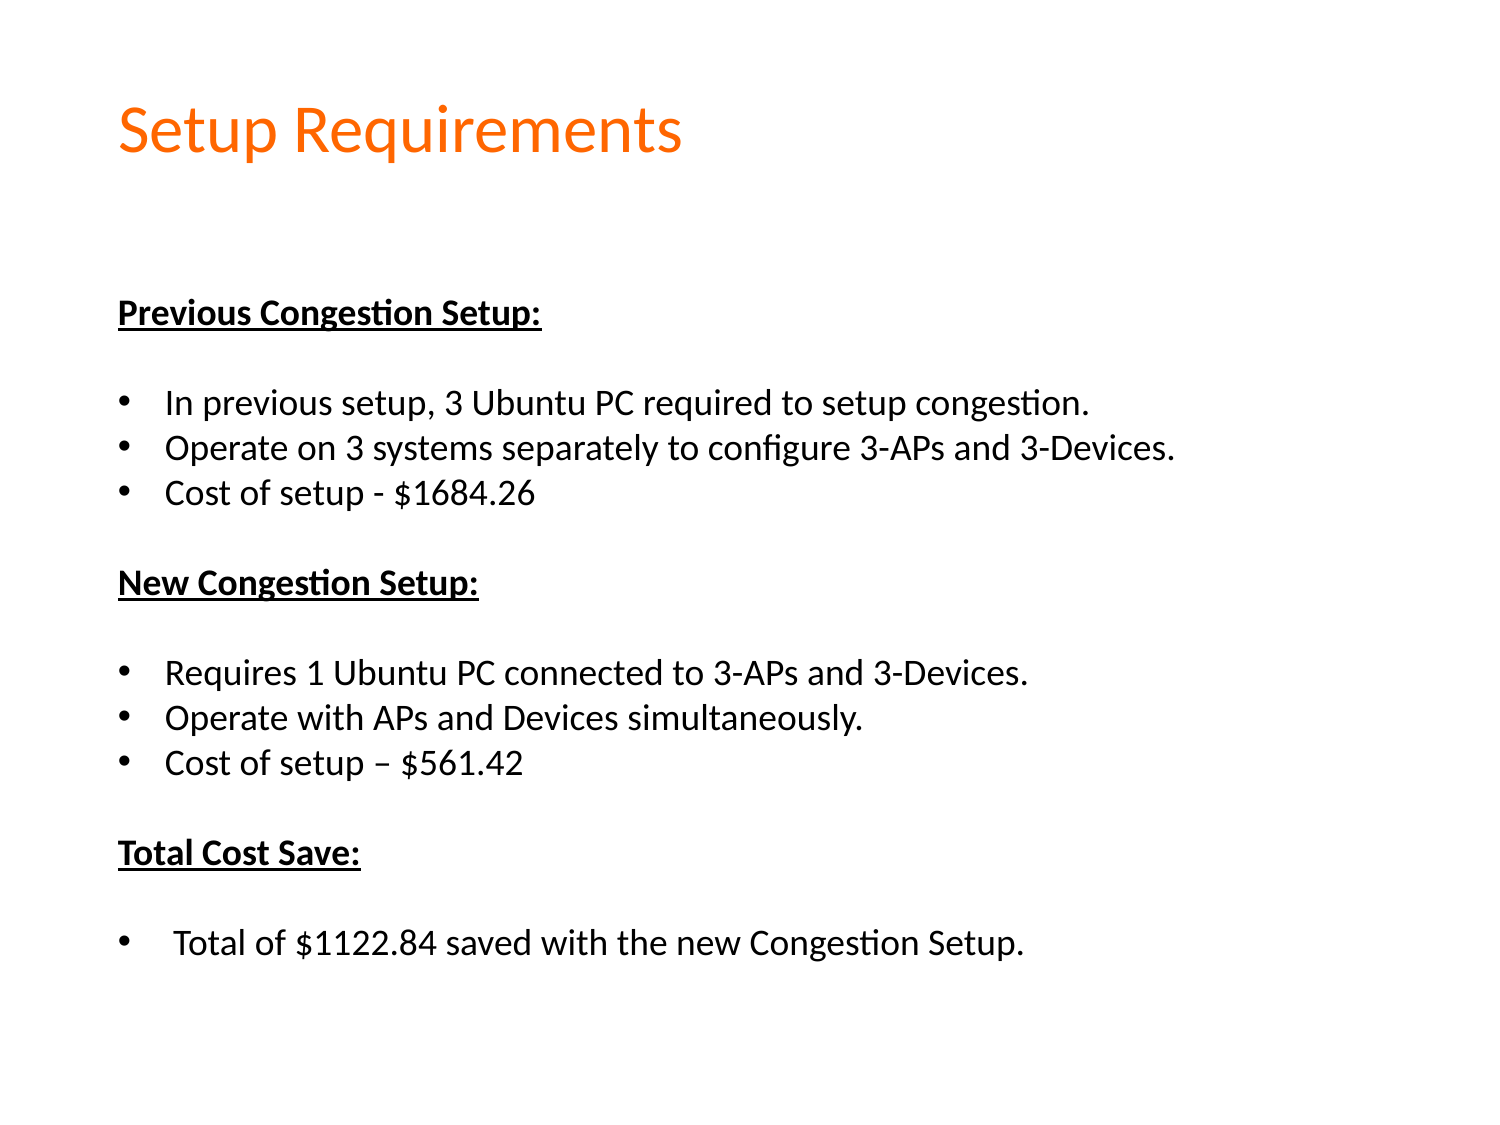

# Setup Requirements
Previous Congestion Setup:

In previous setup, 3 Ubuntu PC required to setup congestion.
Operate on 3 systems separately to configure 3-APs and 3-Devices.
Cost of setup - $1684.26

New Congestion Setup:

Requires 1 Ubuntu PC connected to 3-APs and 3-Devices.
Operate with APs and Devices simultaneously.
Cost of setup – $561.42

Total Cost Save:

 Total of $1122.84 saved with the new Congestion Setup.